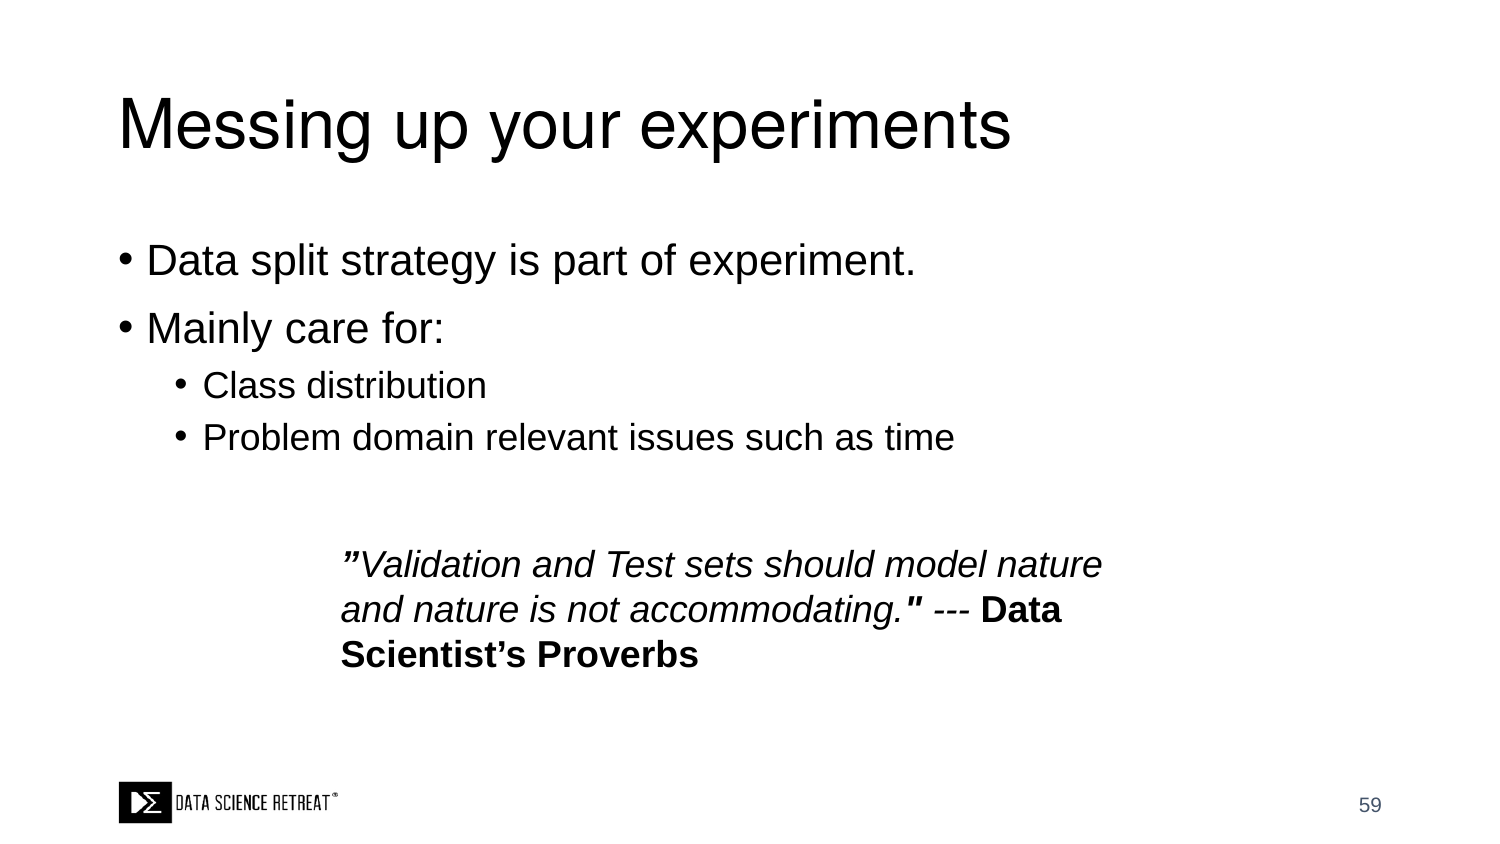

# Messing up your experiments
Data split strategy is part of experiment.
Mainly care for:
Class distribution
Problem domain relevant issues such as time

”Validation and Test sets should model nature and nature is not accommodating." --- Data Scientist’s Proverbs

59